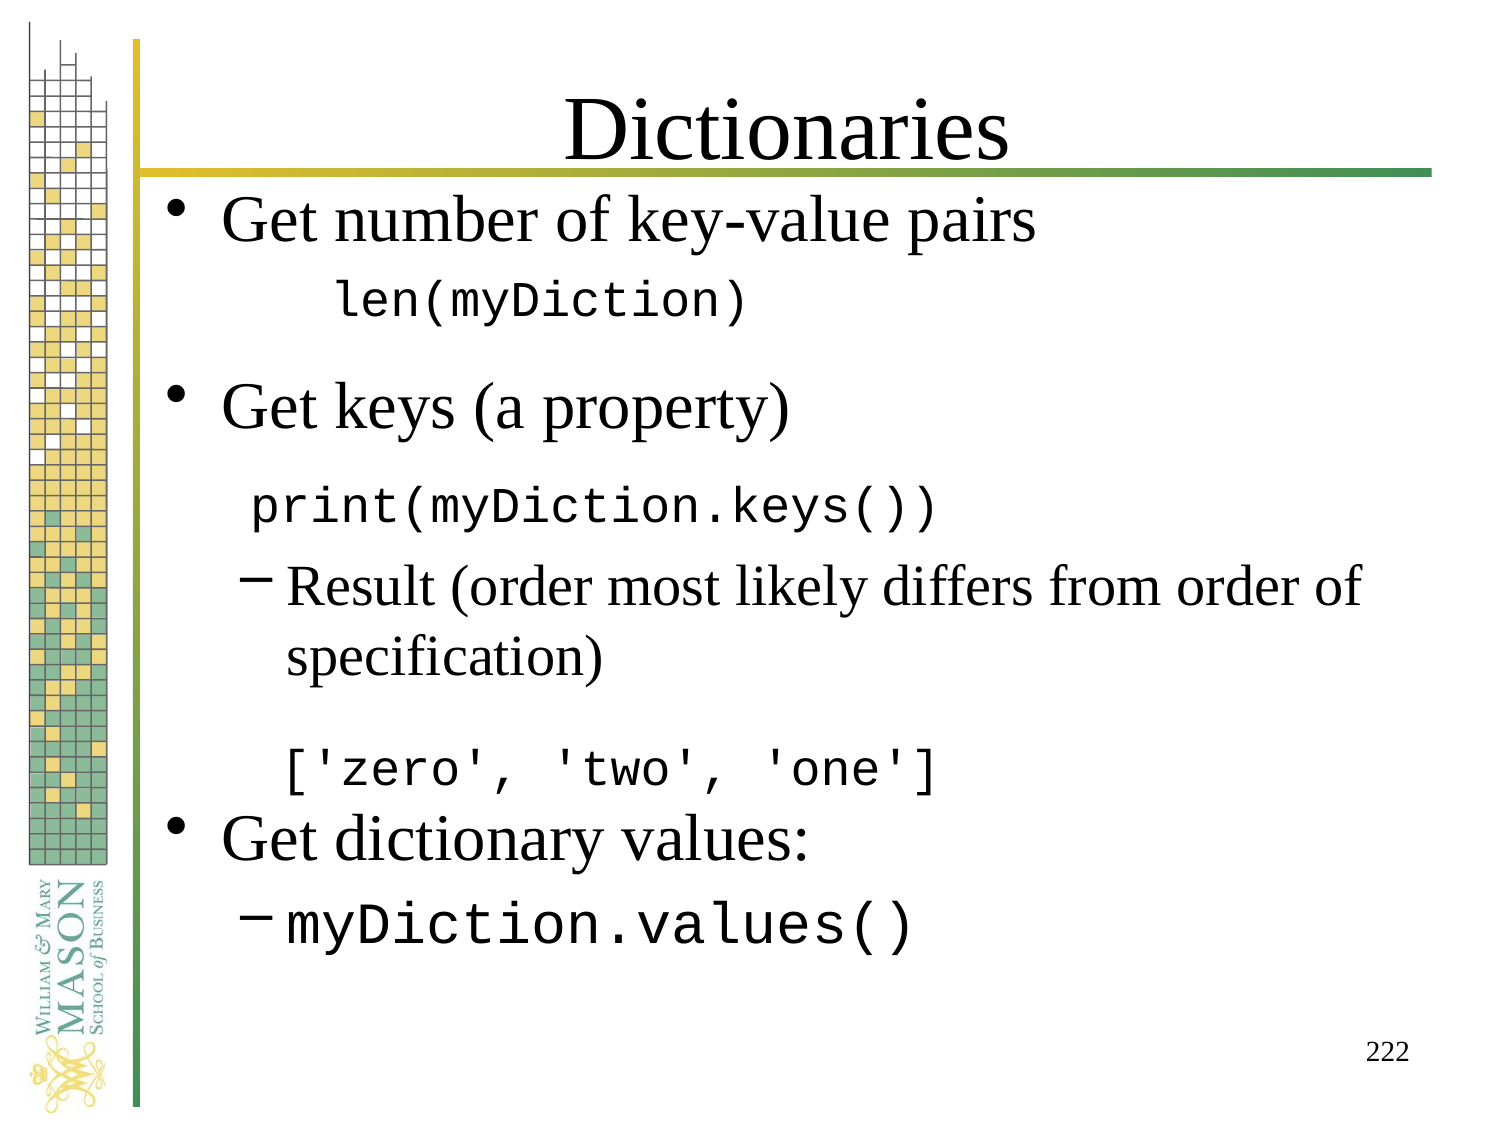

# Dictionaries
Get number of key-value pairs

Get keys (a property)

Result (order most likely differs from order of specification)

Get dictionary values:
myDiction.values()

len(myDiction)
print(myDiction.keys())
['zero', 'two', 'one']
222